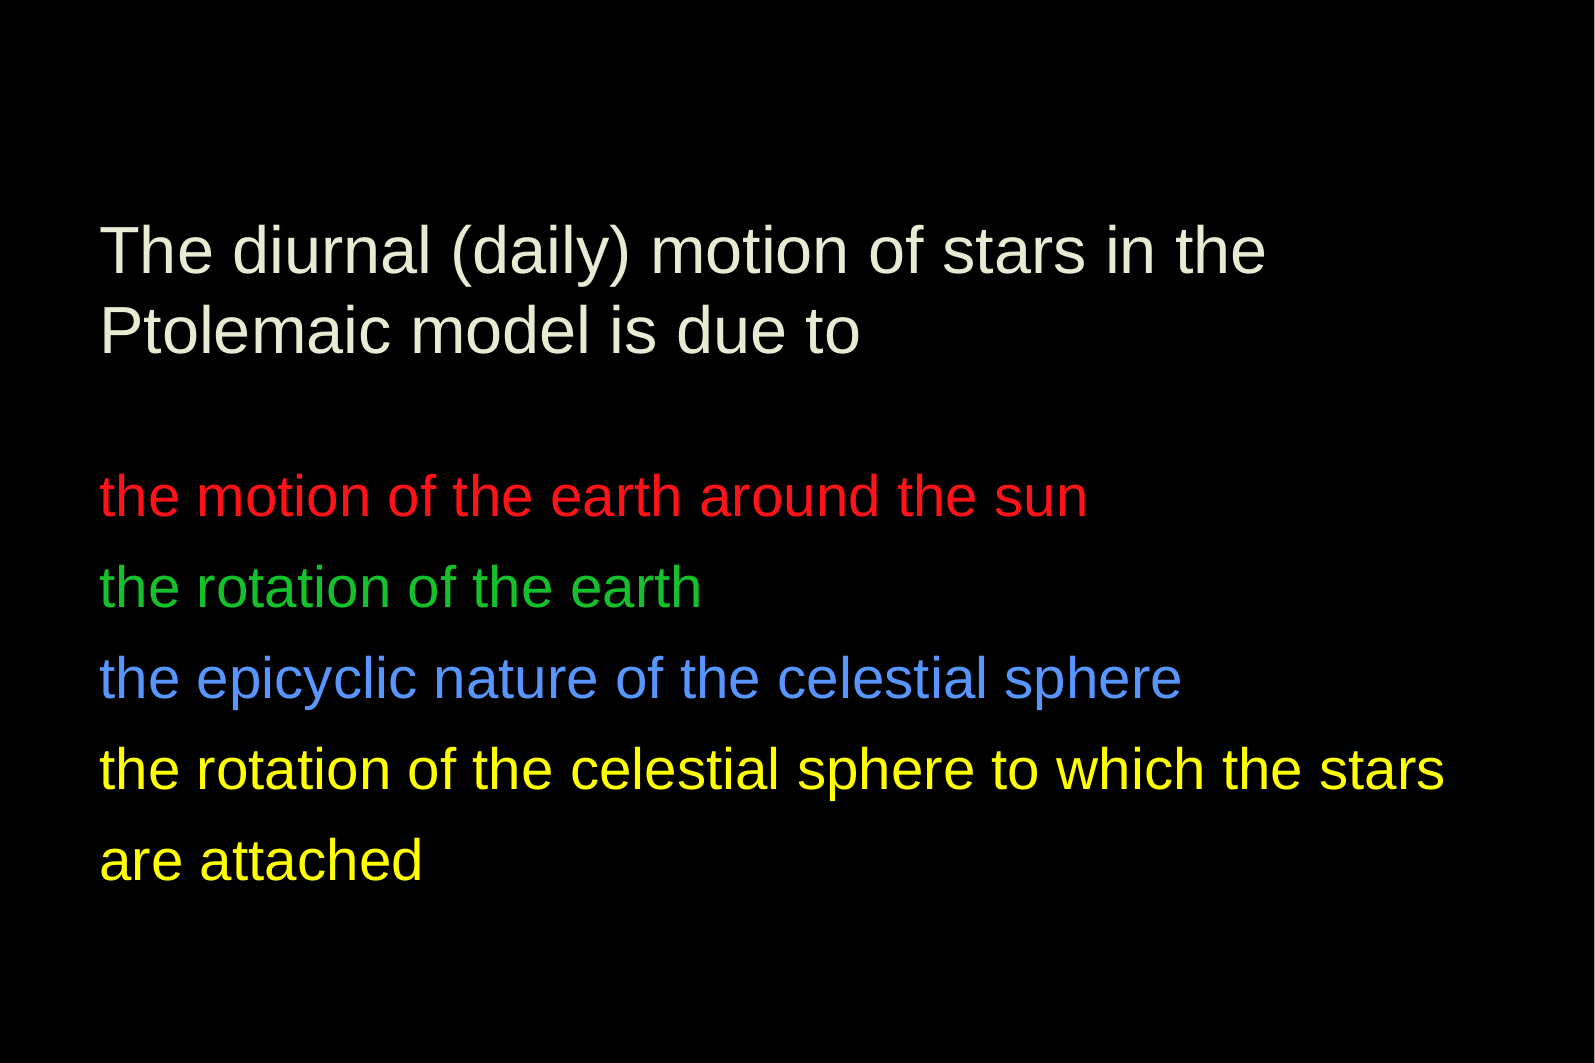

The diurnal (daily) motion of stars in the Ptolemaic model is due to

the motion of the earth around the sun
the rotation of the earth
the epicyclic nature of the celestial sphere
the rotation of the celestial sphere to which the stars are attached